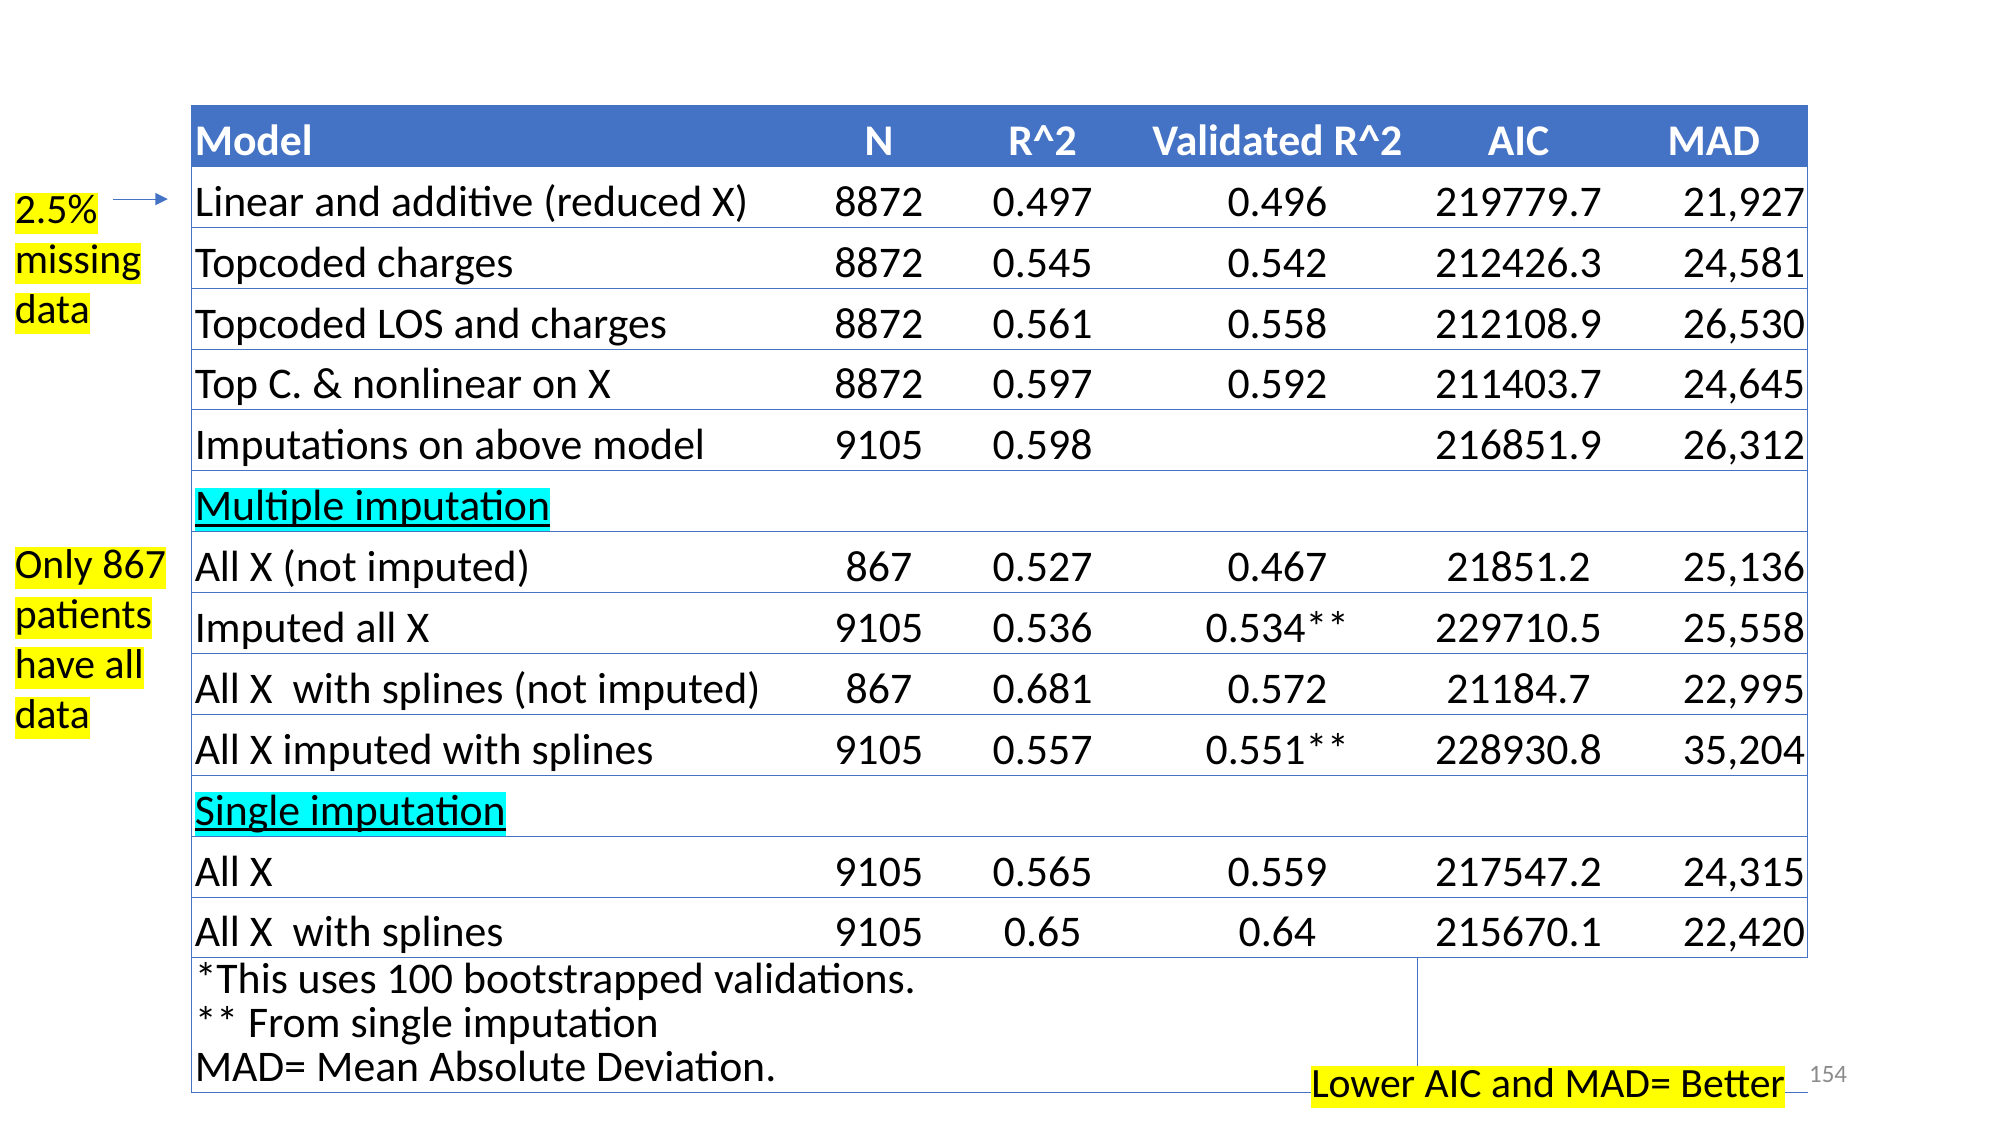

| Model | N | R^2 | Validated R^2 | AIC | MAD |
| --- | --- | --- | --- | --- | --- |
| Linear and additive (reduced X) | 8872 | 0.497 | 0.496 | 219779.7 | 21,927 |
| Topcoded charges | 8872 | 0.545 | 0.542 | 212426.3 | 24,581 |
| Topcoded LOS and charges | 8872 | 0.561 | 0.558 | 212108.9 | 26,530 |
| Top C. & nonlinear on X | 8872 | 0.597 | 0.592 | 211403.7 | 24,645 |
| Imputations on above model | 9105 | 0.598 |  | 216851.9 | 26,312 |
| Multiple imputation |  |  |  |  |  |
| All X (not imputed) | 867 | 0.527 | 0.467 | 21851.2 | 25,136 |
| Imputed all X | 9105 | 0.536 | 0.534\*\* | 229710.5 | 25,558 |
| All X with splines (not imputed) | 867 | 0.681 | 0.572 | 21184.7 | 22,995 |
| All X imputed with splines | 9105 | 0.557 | 0.551\*\* | 228930.8 | 35,204 |
| Single imputation |  |  |  |  |  |
| All X | 9105 | 0.565 | 0.559 | 217547.2 | 24,315 |
| All X with splines | 9105 | 0.65 | 0.64 | 215670.1 | 22,420 |
| \*This uses 100 bootstrapped validations. \*\* From single imputation MAD= Mean Absolute Deviation. |  |  |  |  |  |
2.5% missing data
Only 867 patients have all data
154
Lower AIC and MAD= Better